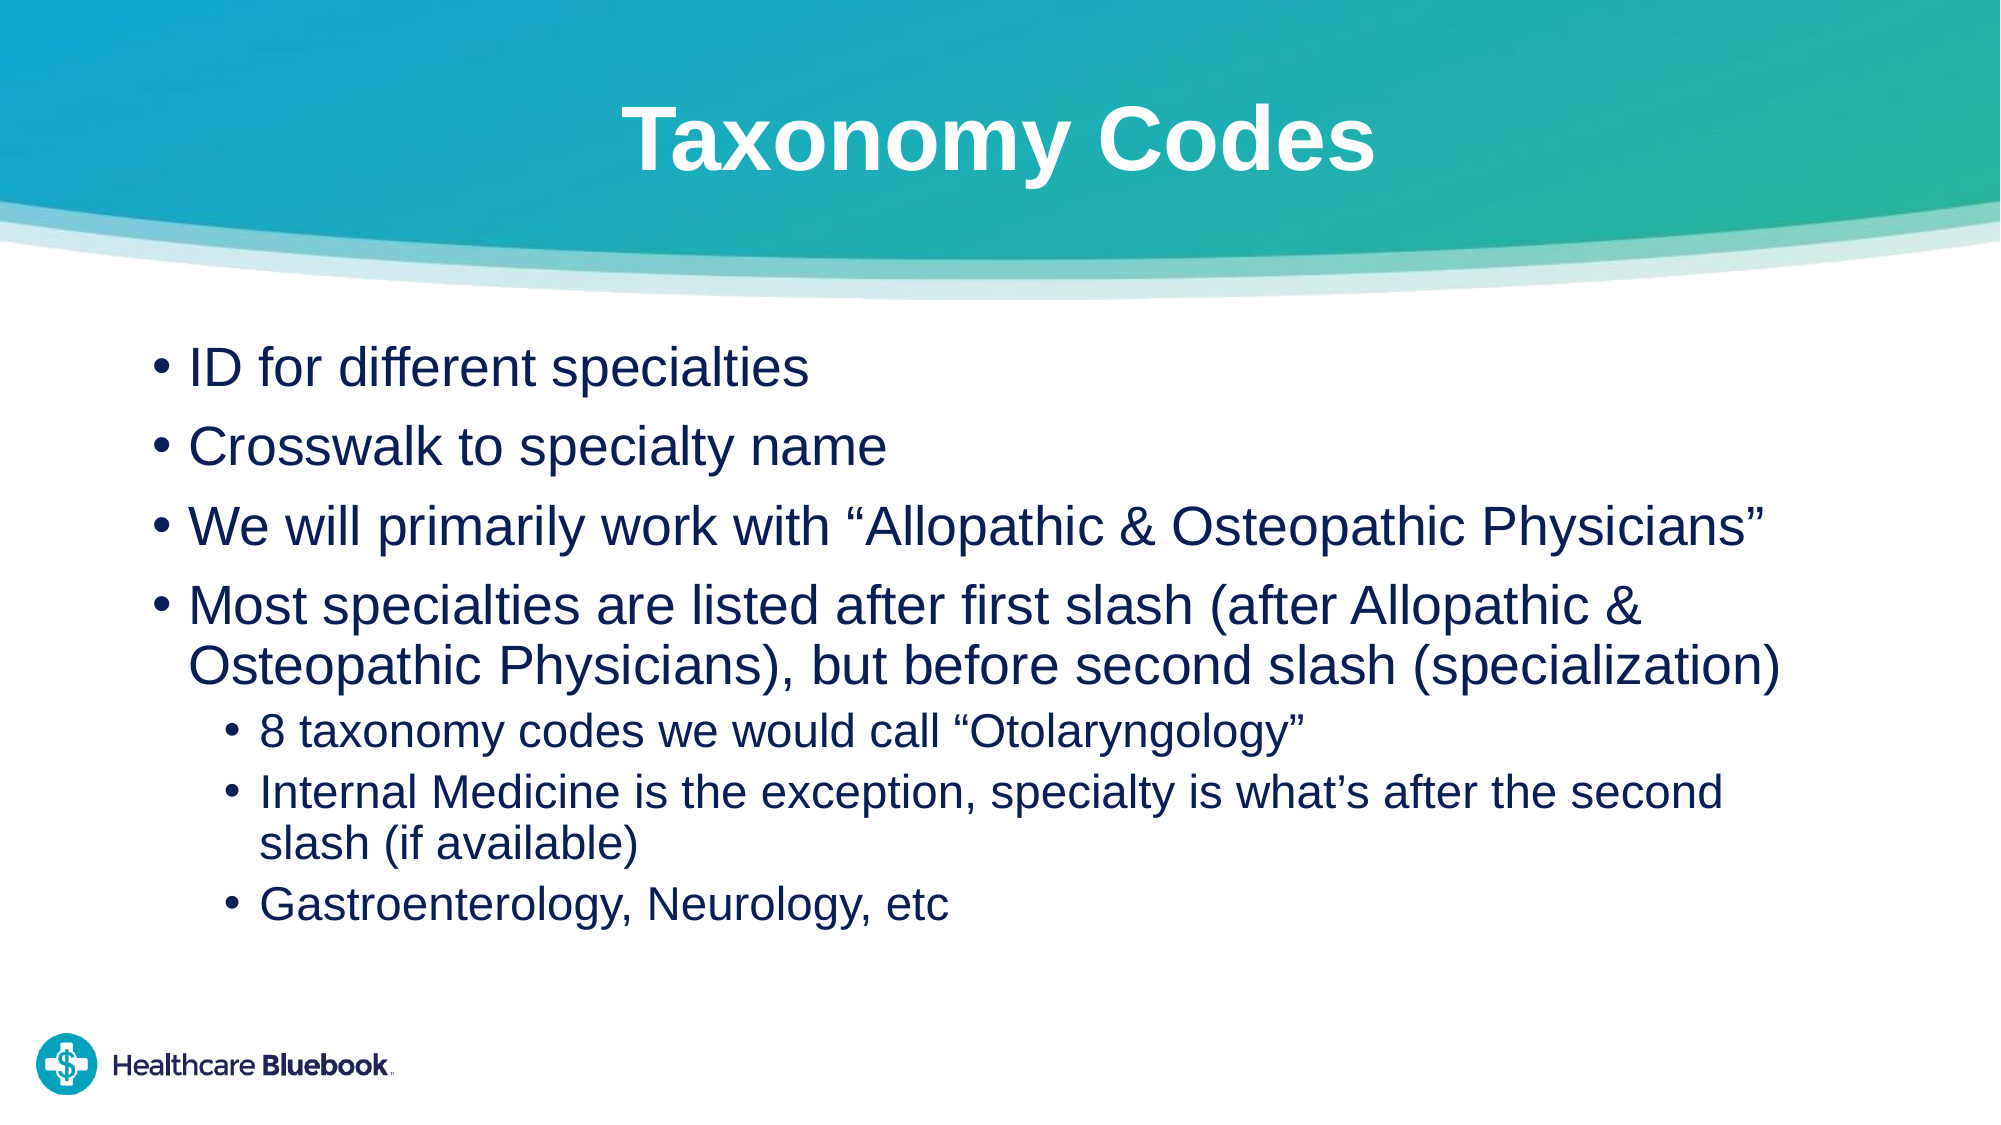

# Taxonomy Codes
ID for different specialties
Crosswalk to specialty name
We will primarily work with “Allopathic & Osteopathic Physicians”
Most specialties are listed after first slash (after Allopathic & Osteopathic Physicians), but before second slash (specialization)
8 taxonomy codes we would call “Otolaryngology”
Internal Medicine is the exception, specialty is what’s after the second slash (if available)
Gastroenterology, Neurology, etc